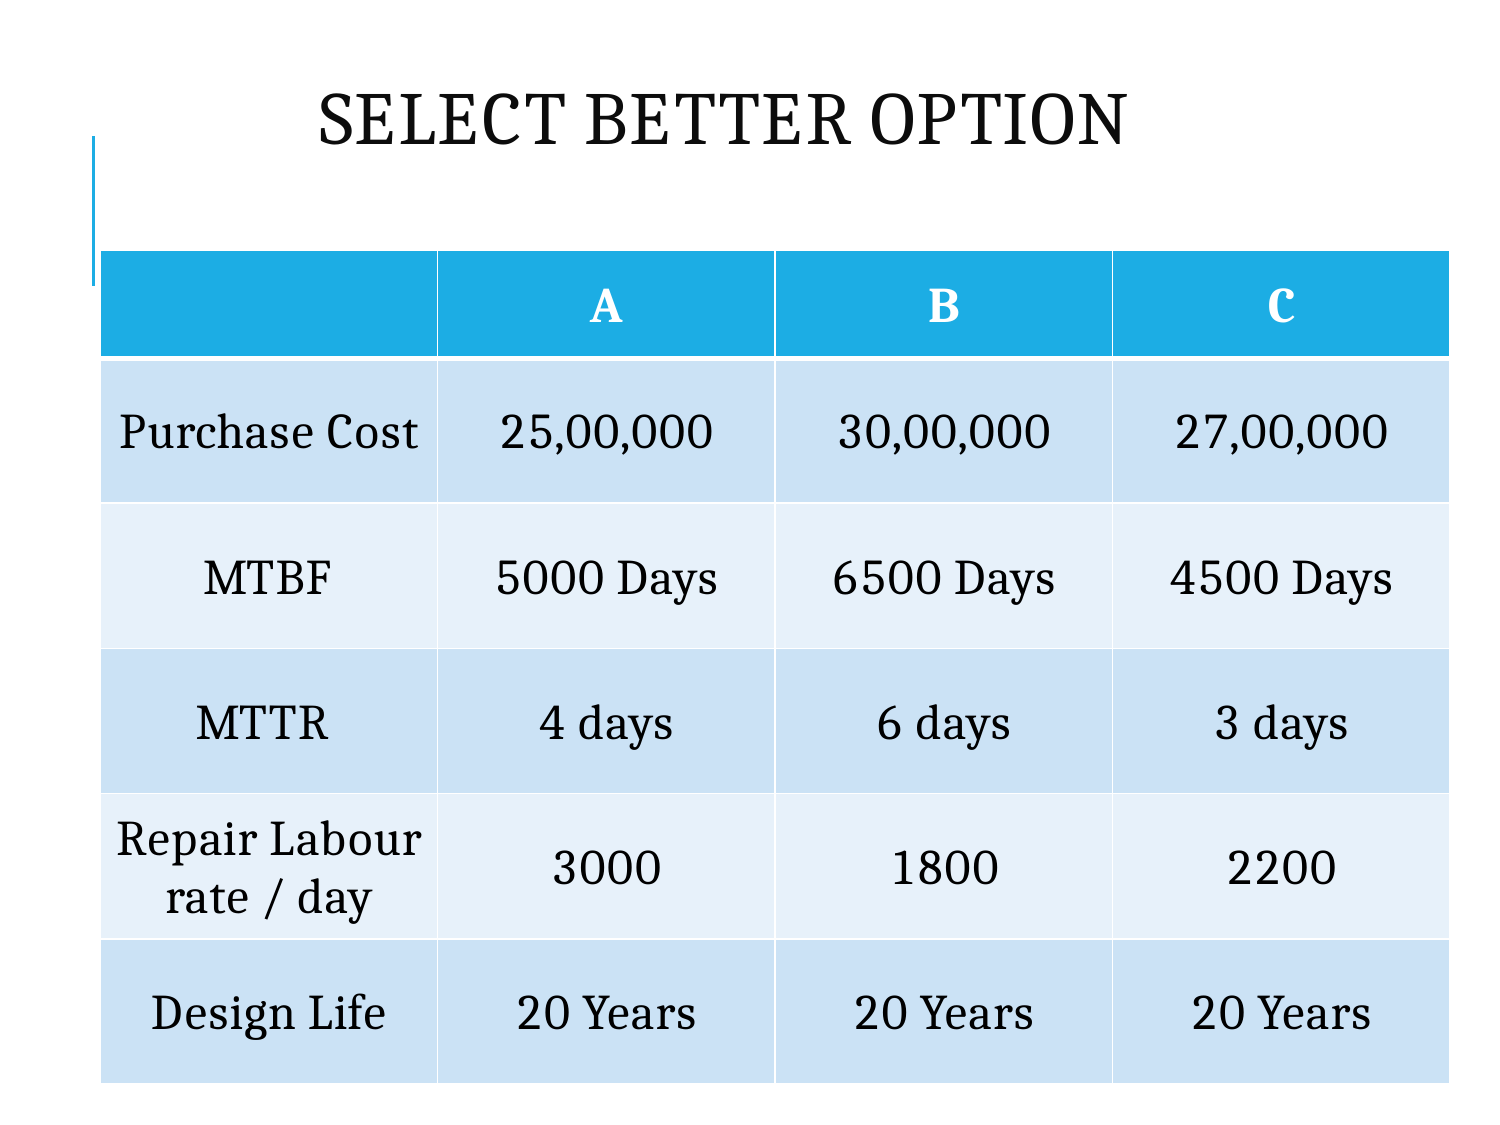

# SELECT BETTER OPTION
|  | A | B | C |
| --- | --- | --- | --- |
| Purchase Cost | 25,00,000 | 30,00,000 | 27,00,000 |
| MTBF | 5000 Days | 6500 Days | 4500 Days |
| MTTR | 4 days | 6 days | 3 days |
| Repair Labour rate / day | 3000 | 1800 | 2200 |
| Design Life | 20 Years | 20 Years | 20 Years |